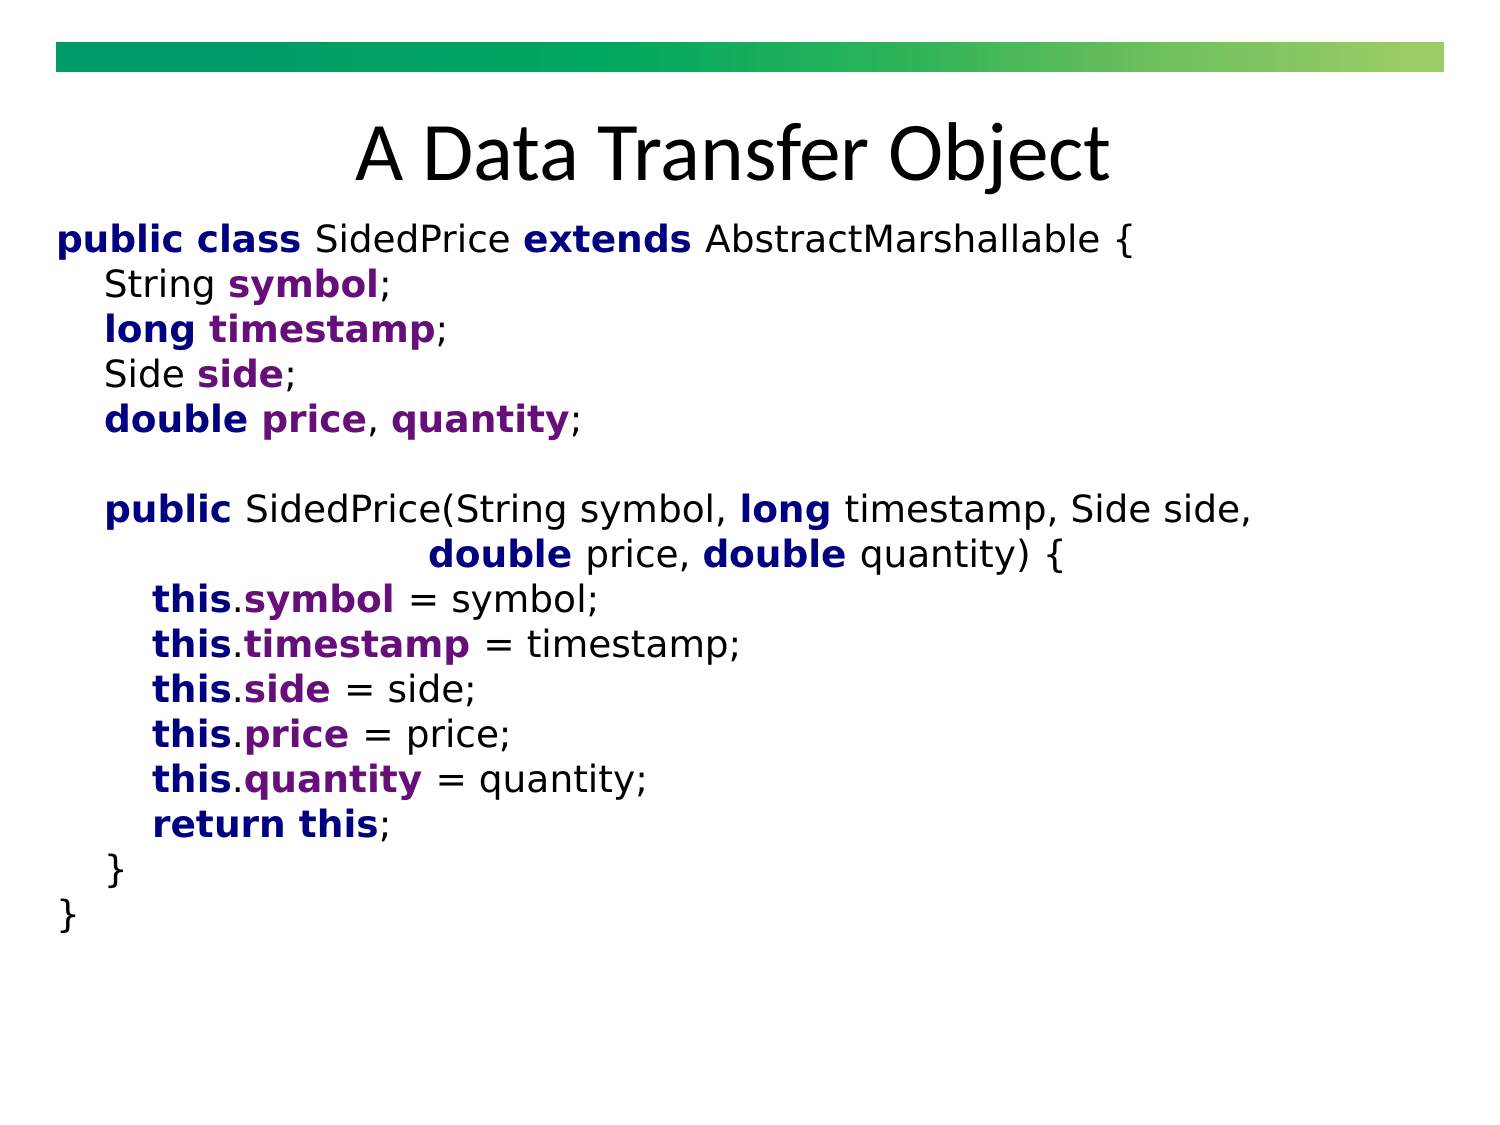

A Data Transfer Object
public class SidedPrice extends AbstractMarshallable {
    String symbol;
    long timestamp;
    Side side;
    double price, quantity;
    public SidedPrice(String symbol, long timestamp, Side side,
                               double price, double quantity) {
        this.symbol = symbol;
        this.timestamp = timestamp;
        this.side = side;
        this.price = price;
        this.quantity = quantity;
        return this;
    }
}